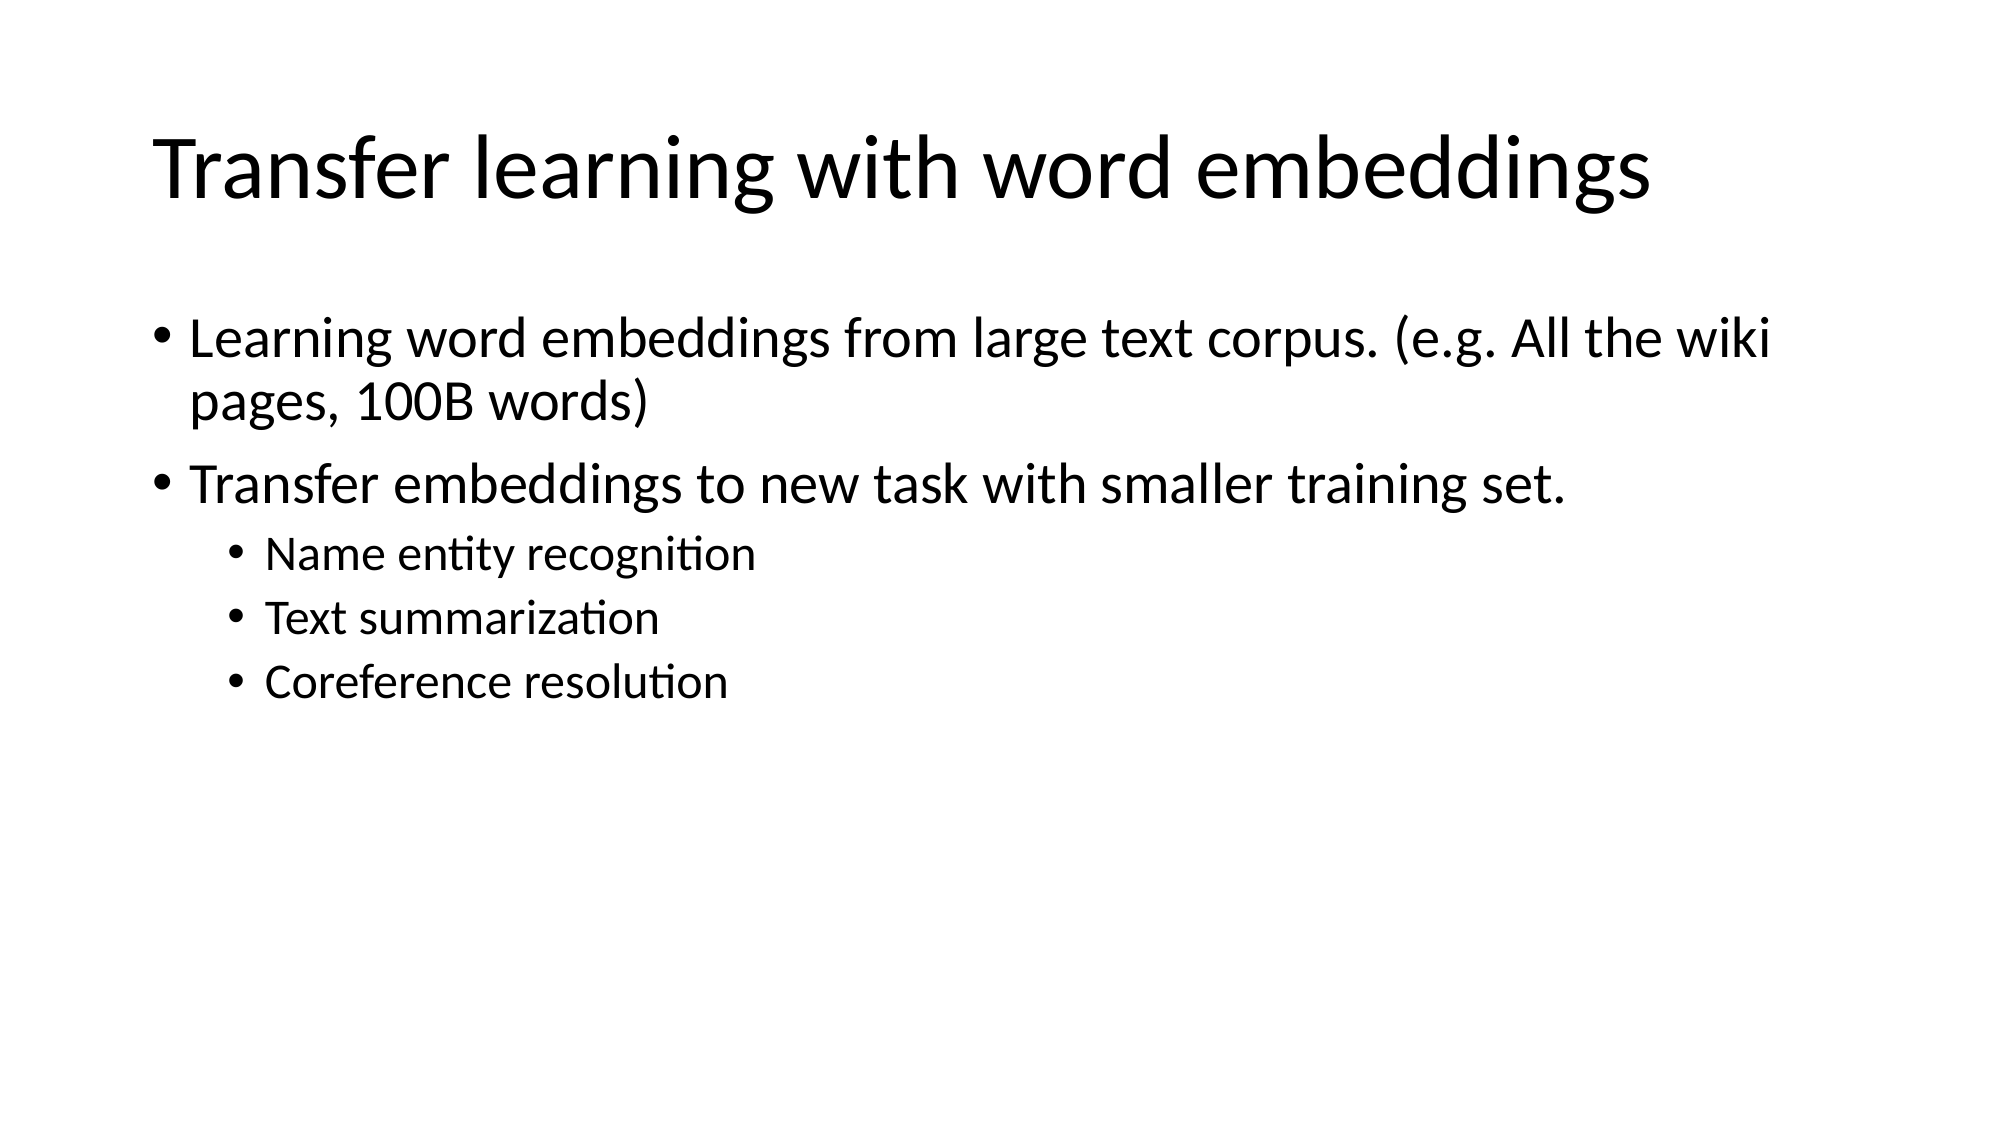

# Transfer learning with word embeddings
Learning word embeddings from large text corpus. (e.g. All the wiki pages, 100B words)
Transfer embeddings to new task with smaller training set.
Name entity recognition
Text summarization
Coreference resolution